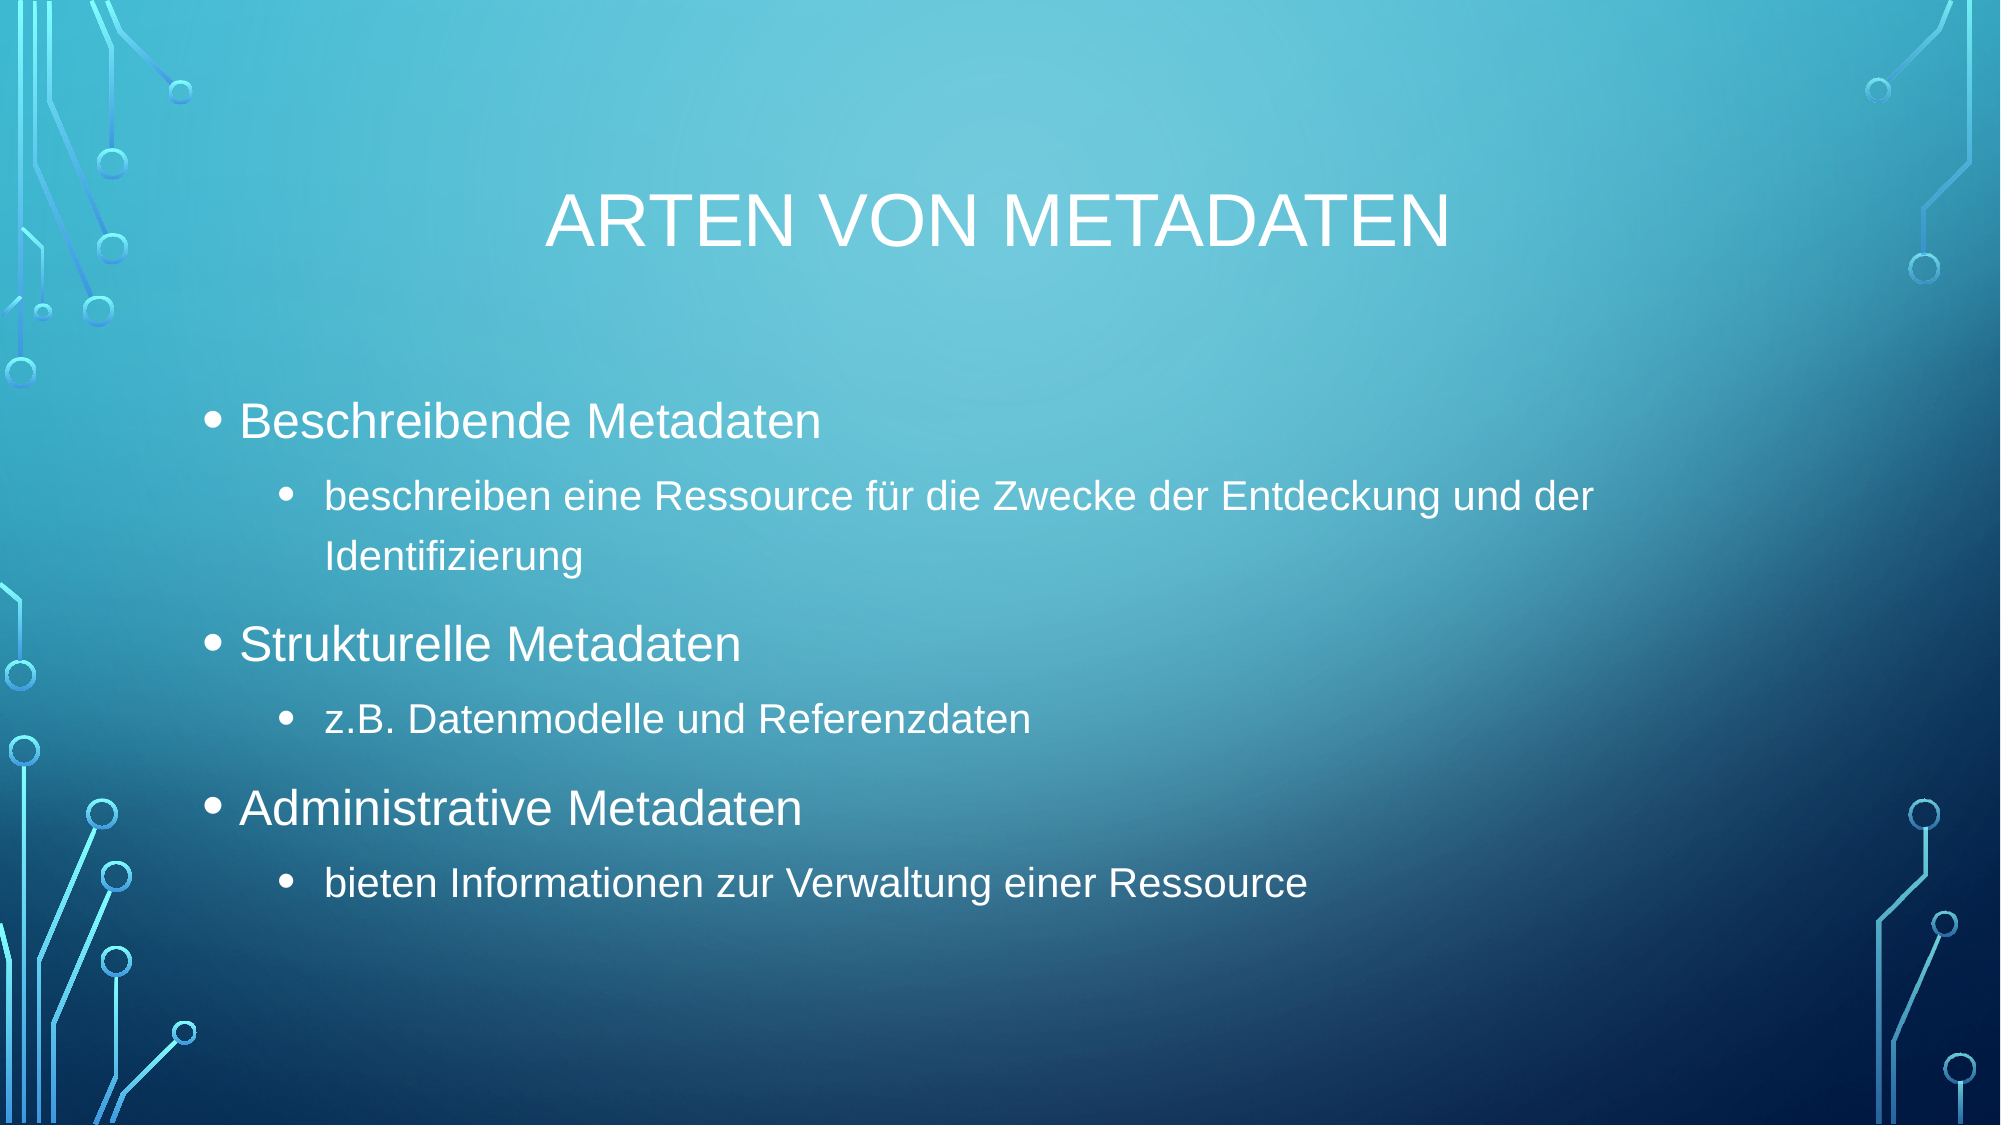

# Arten von metadaten
Beschreibende Metadaten
beschreiben eine Ressource für die Zwecke der Entdeckung und der Identifizierung
Strukturelle Metadaten
z.B. Datenmodelle und Referenzdaten
Administrative Metadaten
bieten Informationen zur Verwaltung einer Ressource